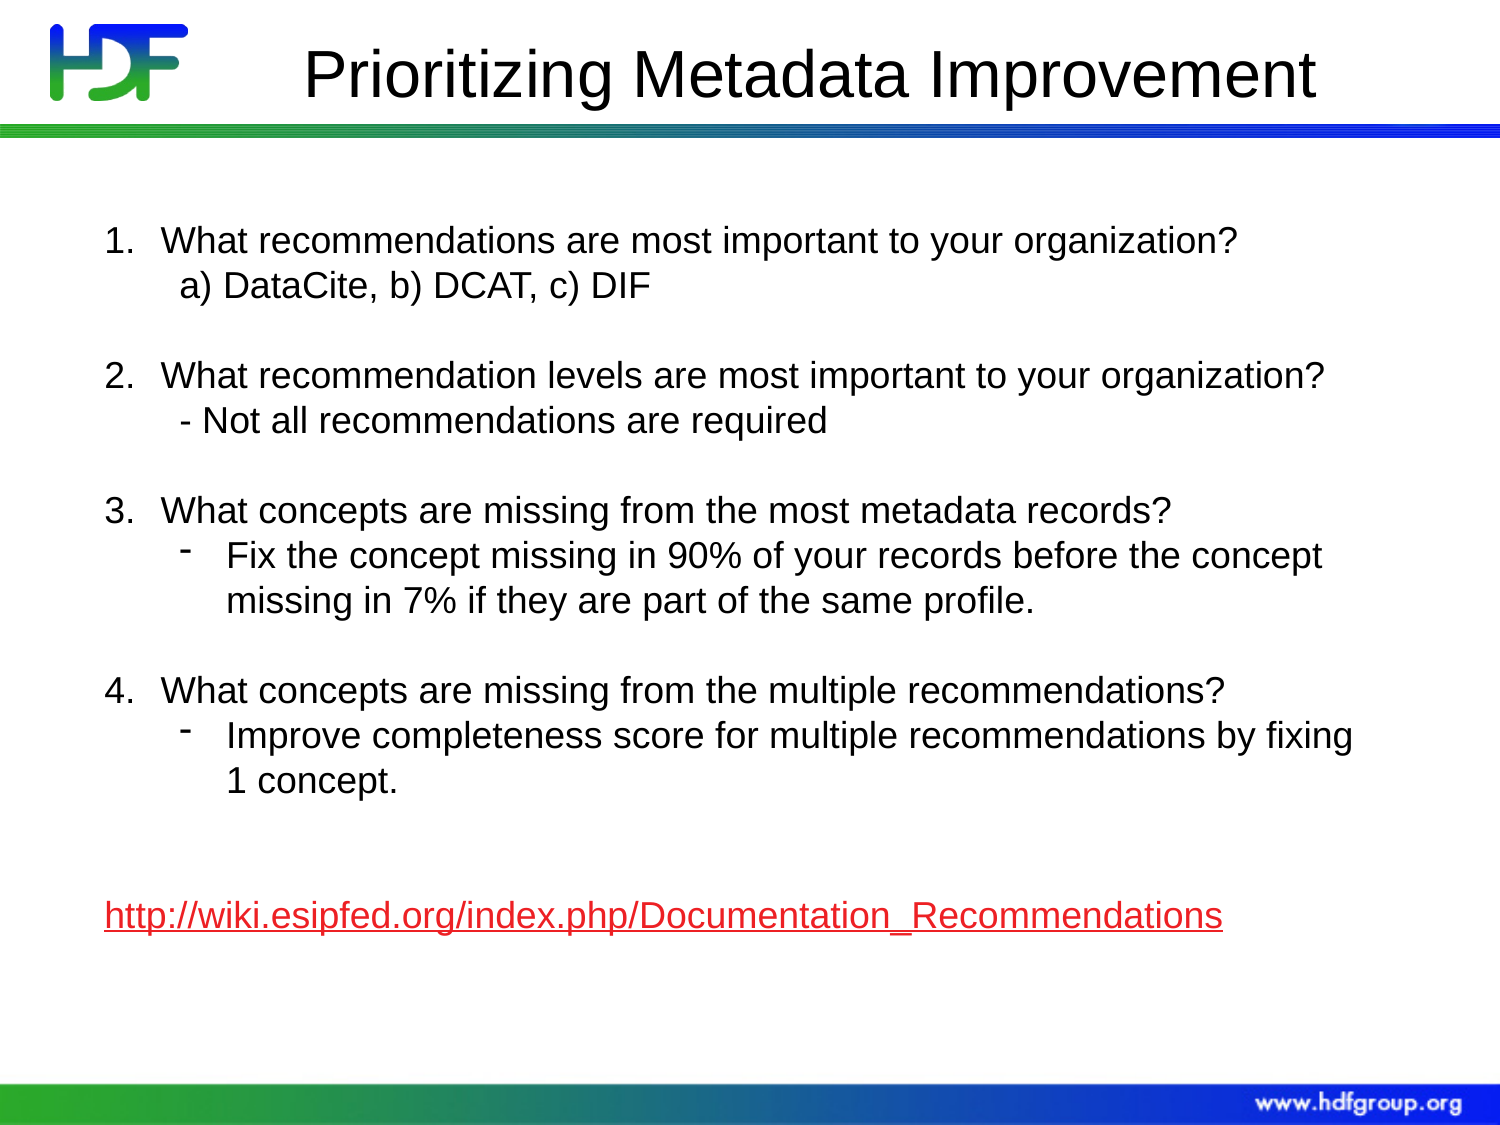

# Prioritizing Metadata Improvement
What recommendations are most important to your organization?
a) DataCite, b) DCAT, c) DIF

What recommendation levels are most important to your organization?
- Not all recommendations are required

What concepts are missing from the most metadata records?
Fix the concept missing in 90% of your records before the concept missing in 7% if they are part of the same profile.

What concepts are missing from the multiple recommendations?
Improve completeness score for multiple recommendations by fixing 1 concept.

http://wiki.esipfed.org/index.php/Documentation_Recommendations